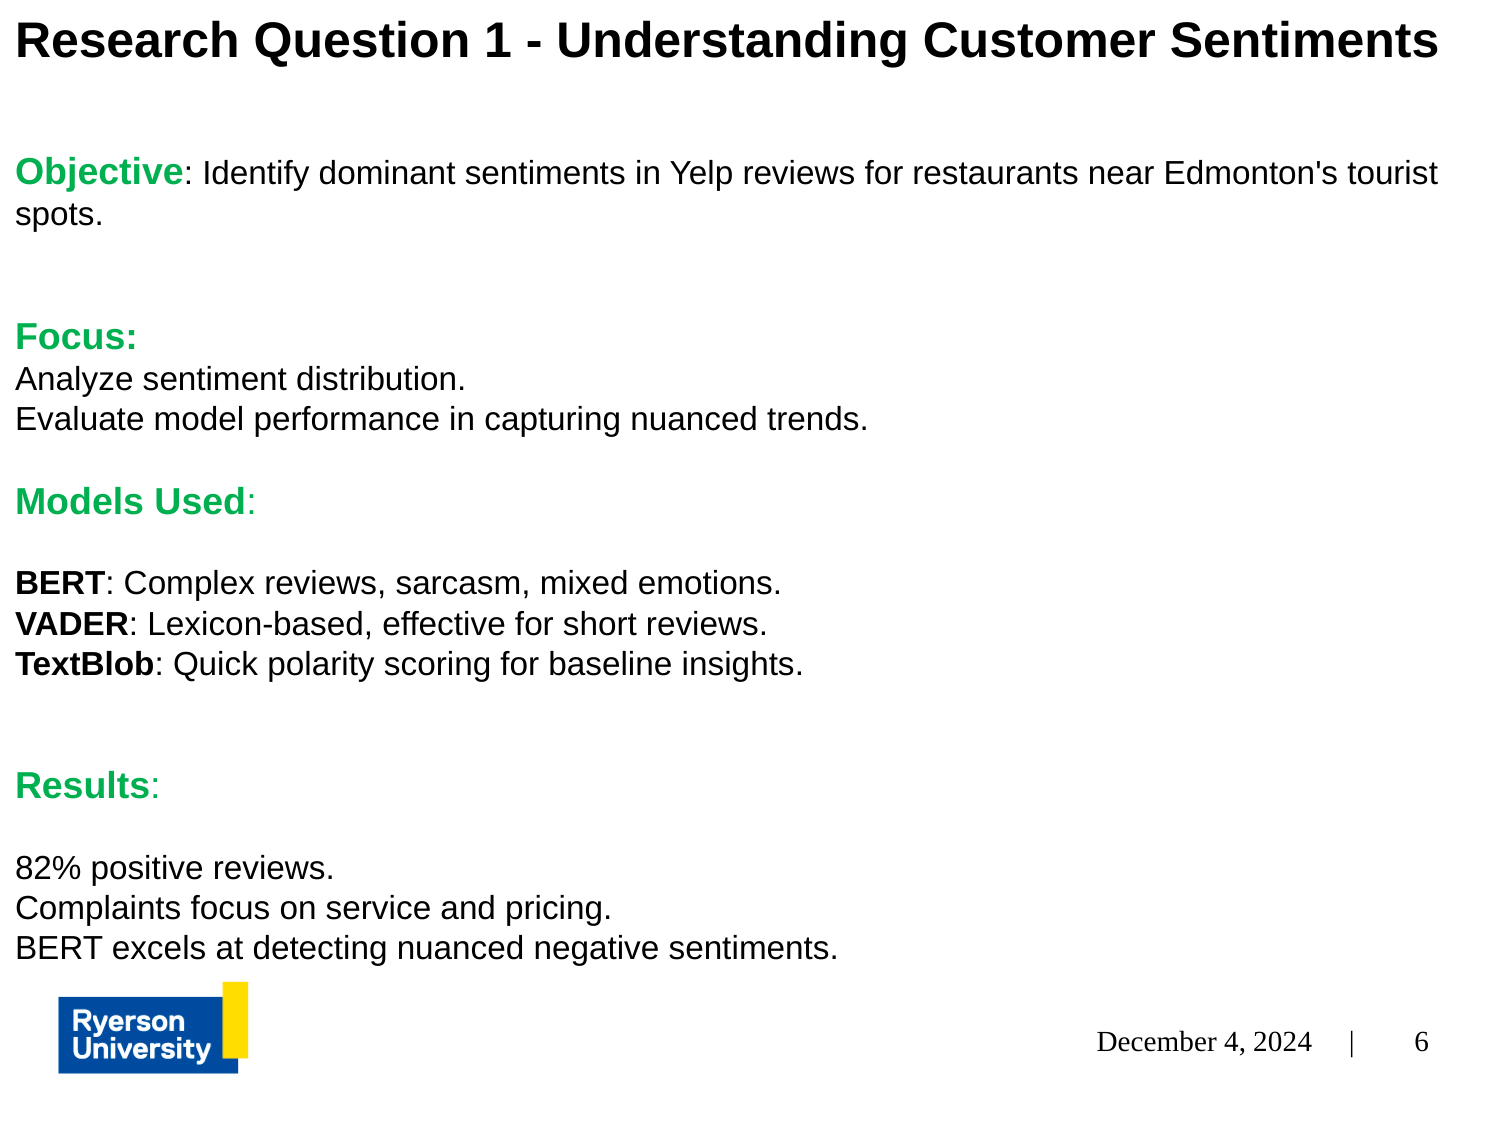

# Research Question 1 - Understanding Customer Sentiments Objective: Identify dominant sentiments in Yelp reviews for restaurants near Edmonton's tourist spots. Focus: Analyze sentiment distribution. Evaluate model performance in capturing nuanced trends. Models Used: BERT: Complex reviews, sarcasm, mixed emotions. VADER: Lexicon-based, effective for short reviews. TextBlob: Quick polarity scoring for baseline insights. Results: 82% positive reviews. Complaints focus on service and pricing. BERT excels at detecting nuanced negative sentiments.
6
December 4, 2024     |